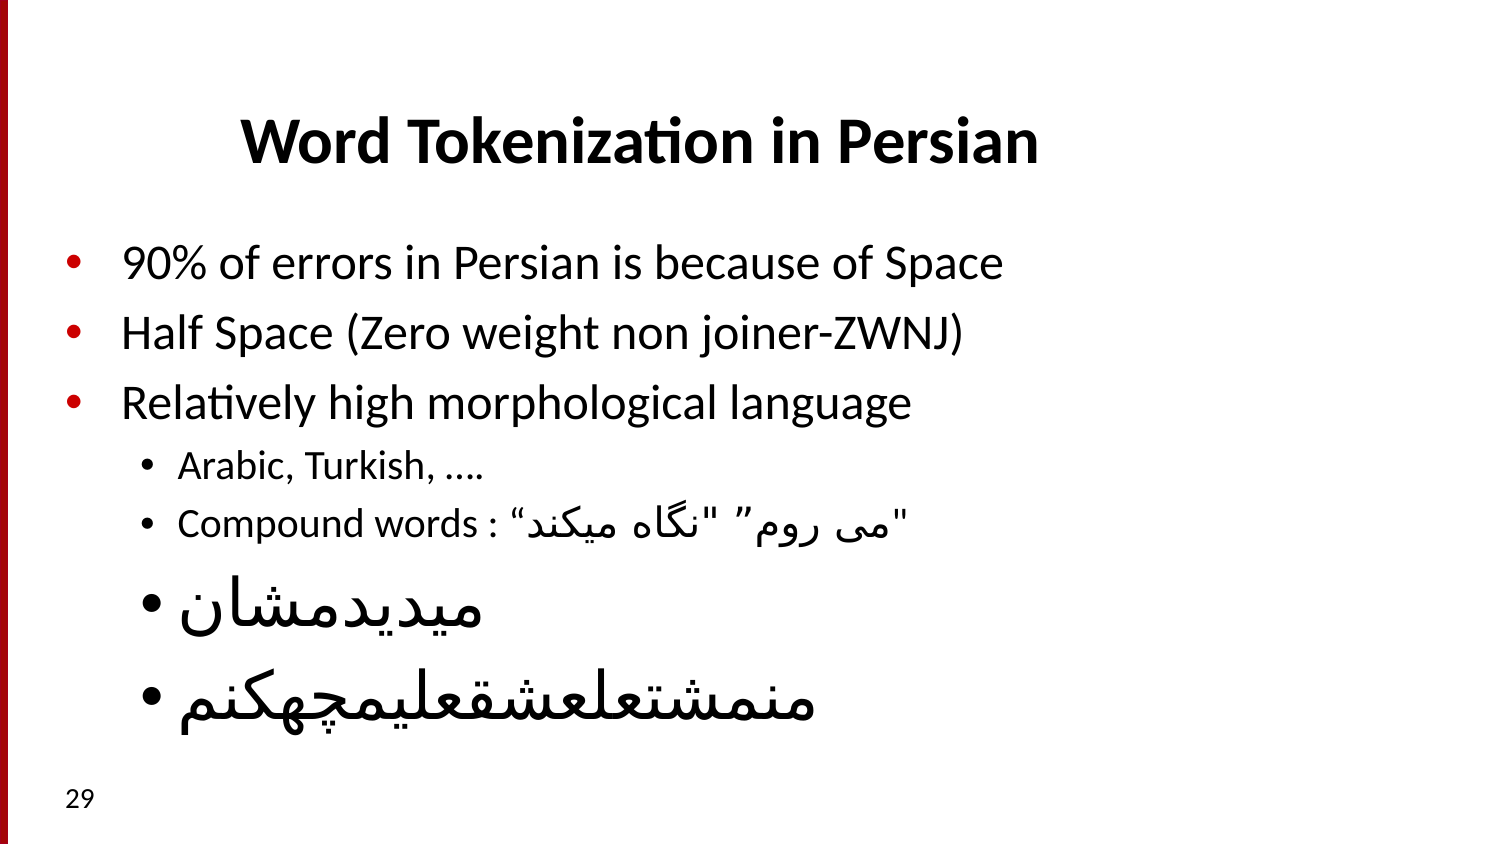

# Word Tokenization in Persian
90% of errors in Persian is because of Space
Half Space (Zero weight non joiner-ZWNJ)
Relatively high morphological language
Arabic, Turkish, ….
Compound words : “می روم” "نگاه میکند"
میدیدمشان
منمشتعلعشقعلیمچهکنم
29